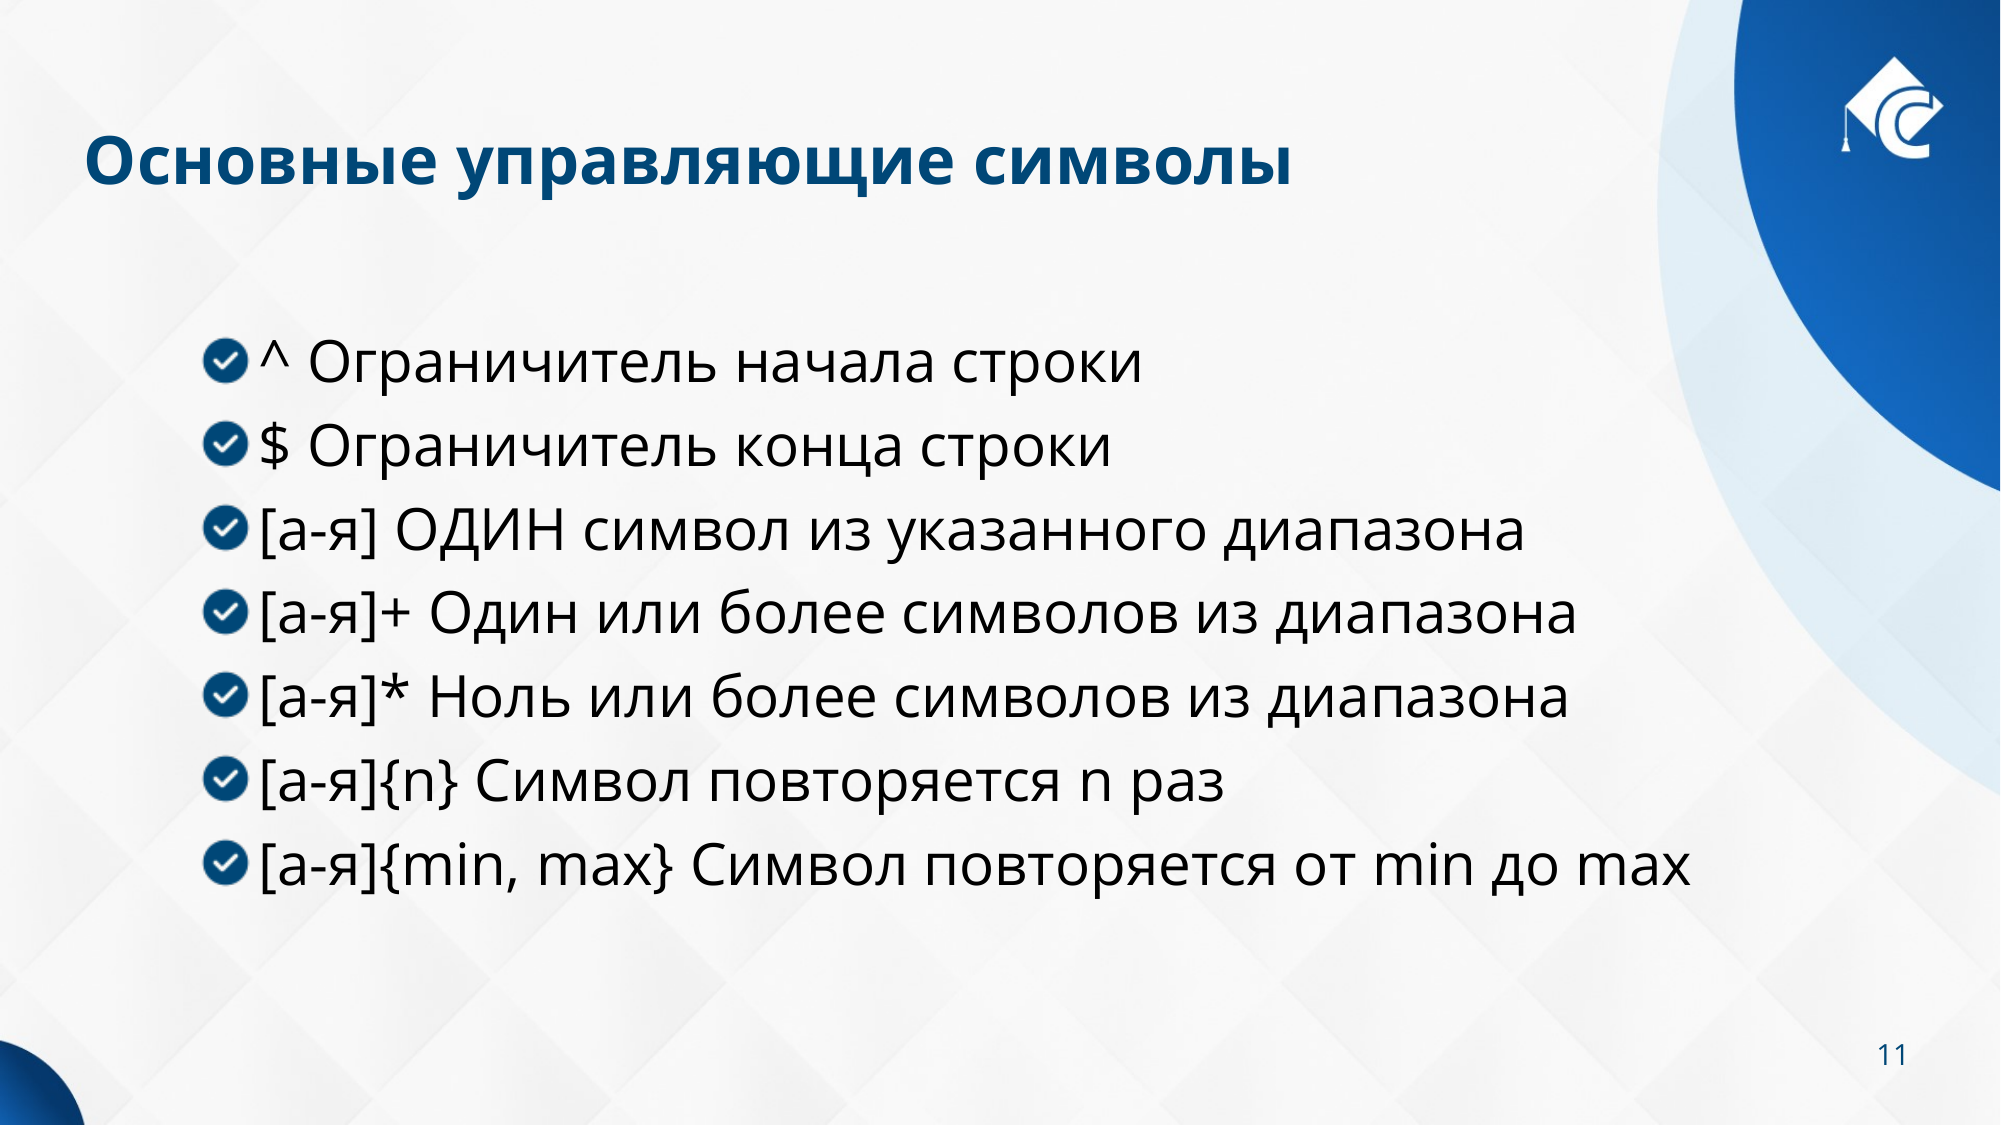

# Основные управляющие символы
^ Ограничитель начала строки
$ Ограничитель конца строки
[а-я] ОДИН символ из указанного диапазона
[а-я]+ Один или более символов из диапазона
[а-я]* Ноль или более символов из диапазона
[а-я]{n} Символ повторяется n раз
[а-я]{min, max} Символ повторяется от min до max

11